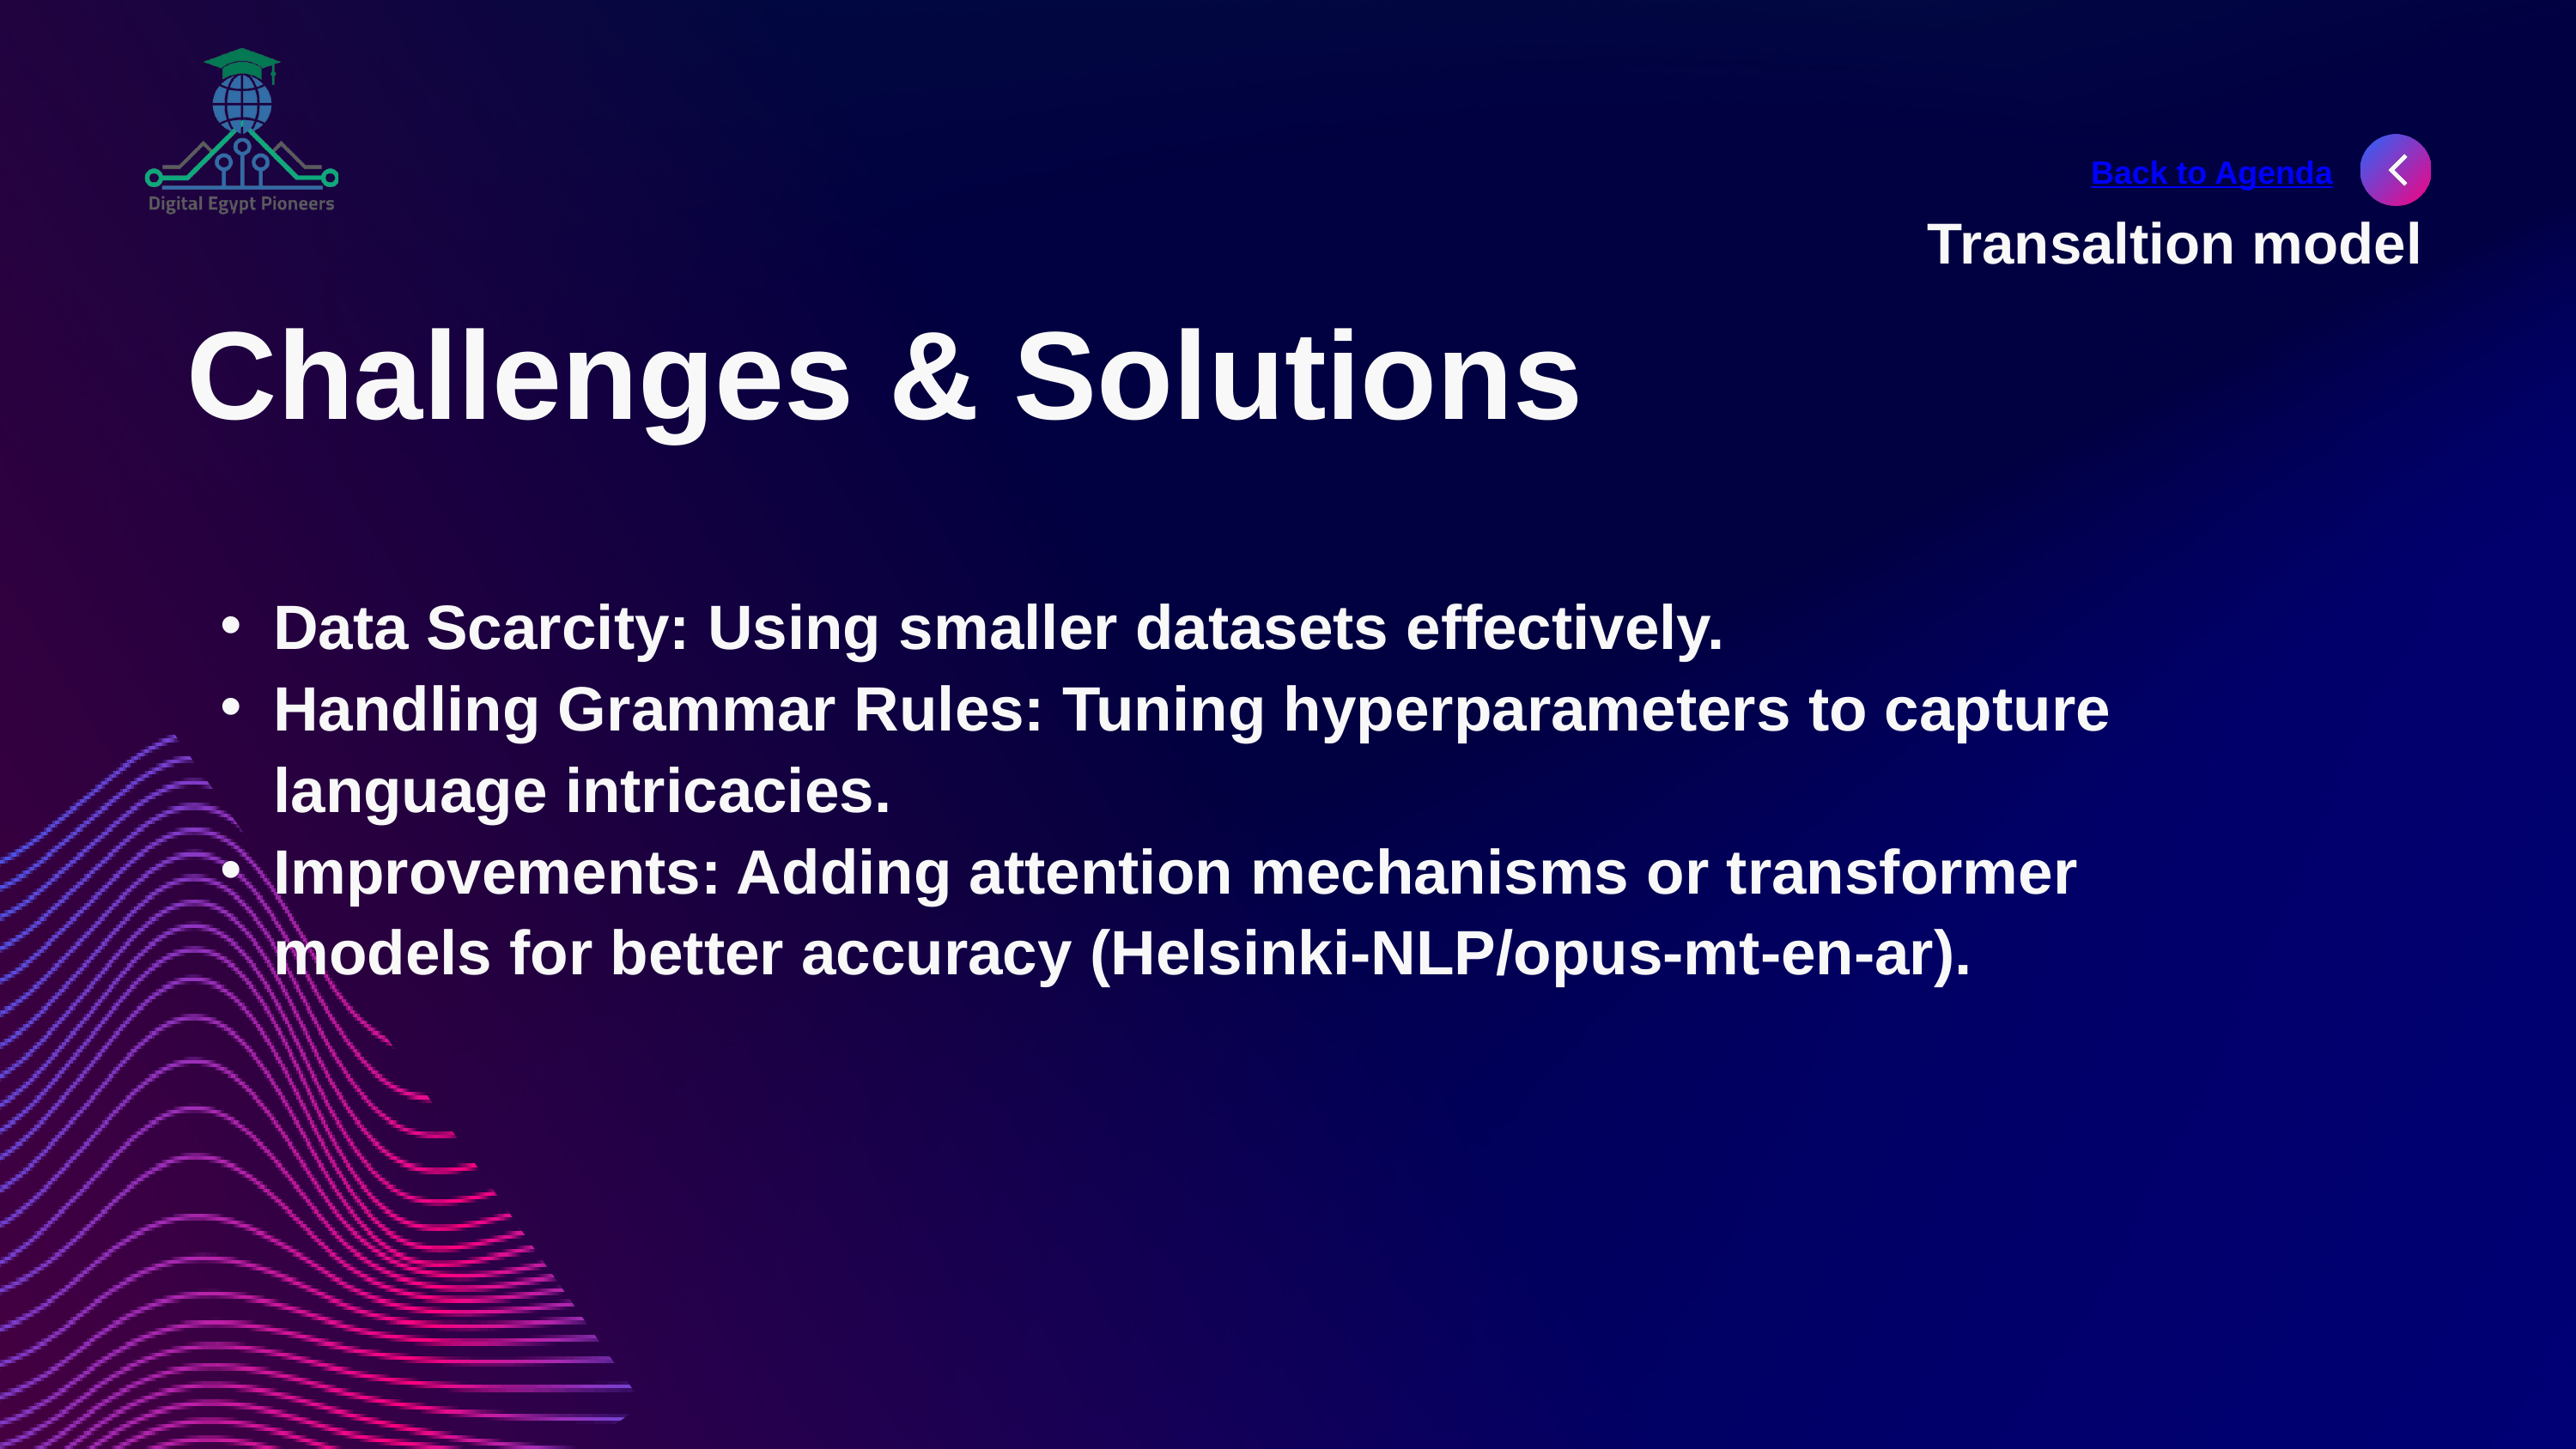

Back to Agenda

Transaltion model
Challenges & Solutions
Data Scarcity: Using smaller datasets effectively.
Handling Grammar Rules: Tuning hyperparameters to capture language intricacies.
Improvements: Adding attention mechanisms or transformer models for better accuracy (Helsinki-NLP/opus-mt-en-ar).